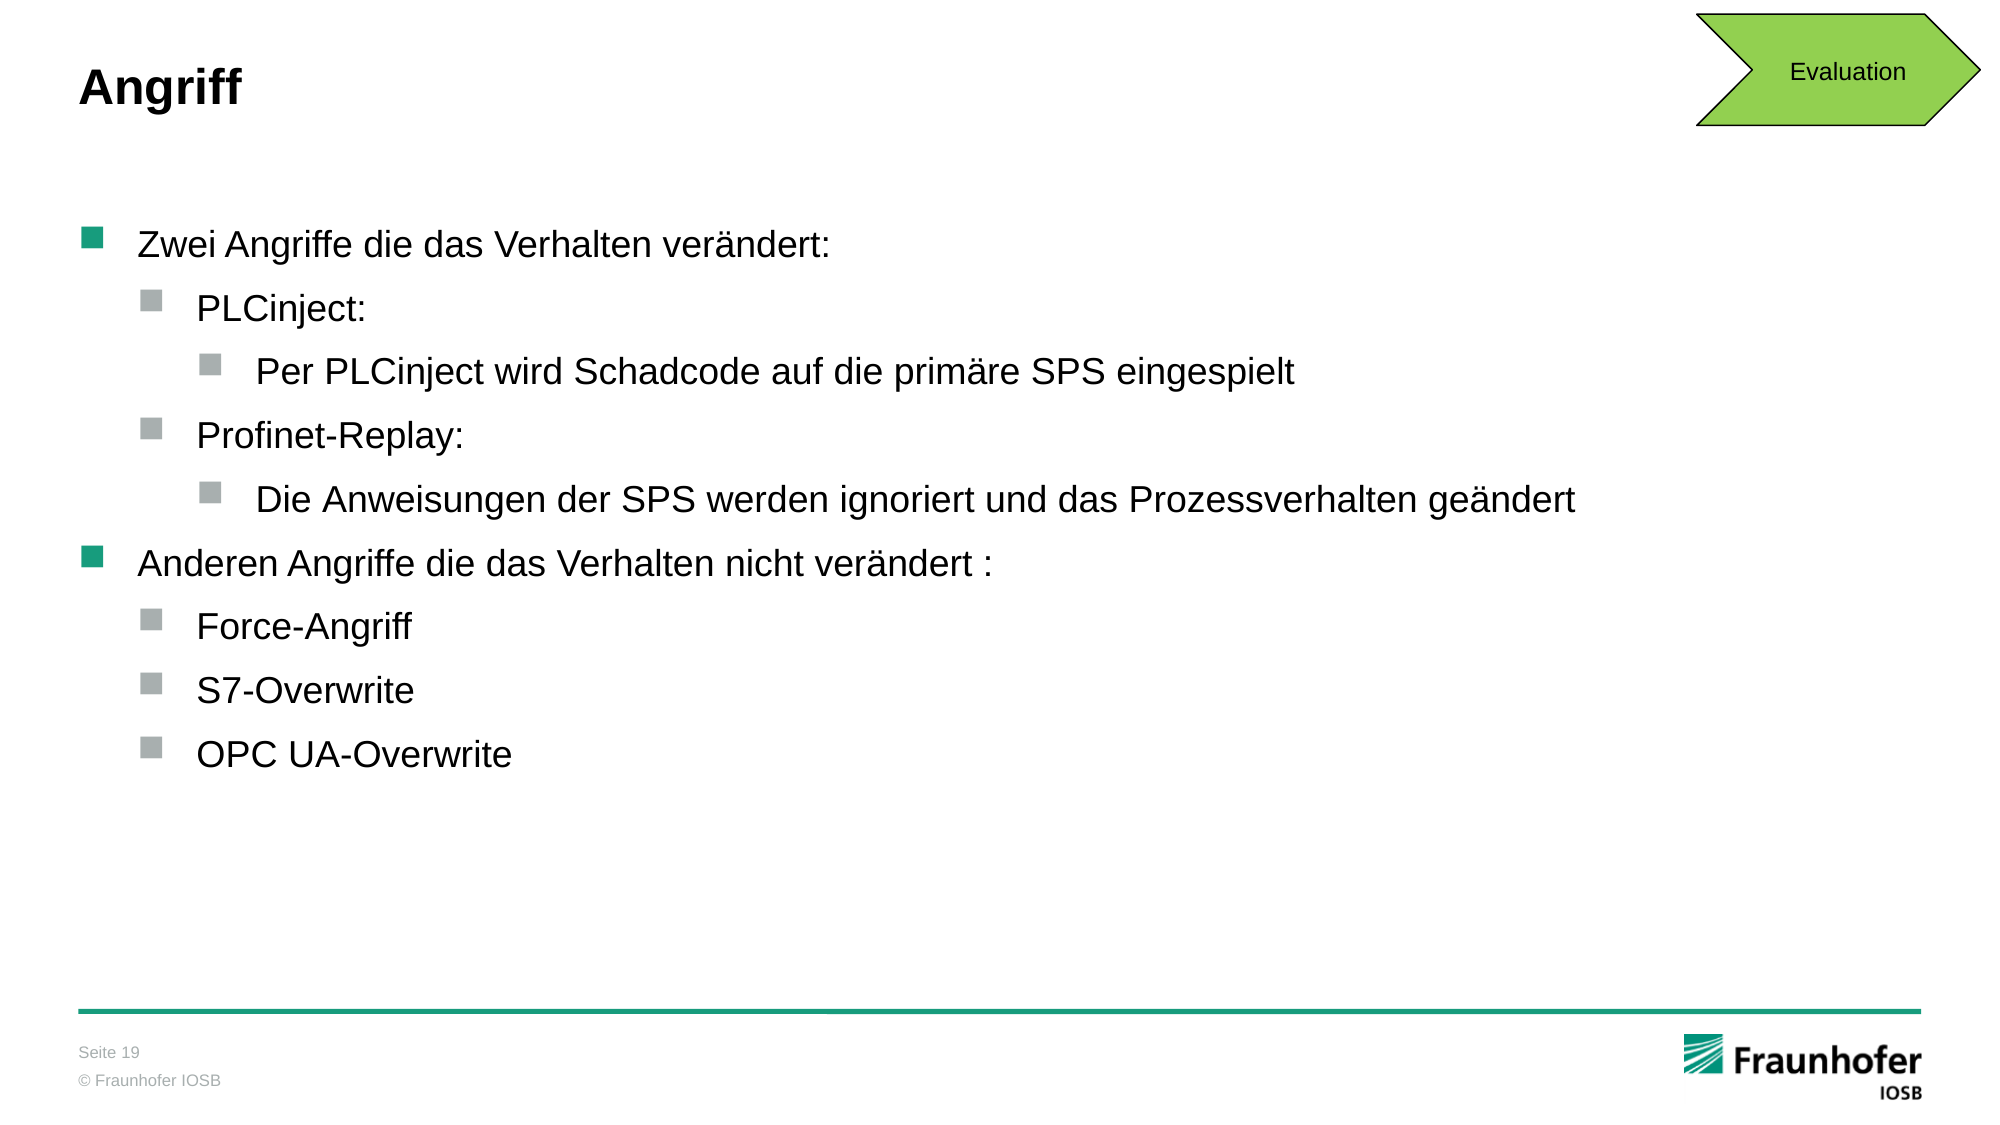

Evaluation
# Angriff
Zwei Angriffe die das Verhalten verändert:
PLCinject:
Per PLCinject wird Schadcode auf die primäre SPS eingespielt
Profinet-Replay:
Die Anweisungen der SPS werden ignoriert und das Prozessverhalten geändert
Anderen Angriffe die das Verhalten nicht verändert :
Force-Angriff
S7-Overwrite
OPC UA-Overwrite

Seite 19